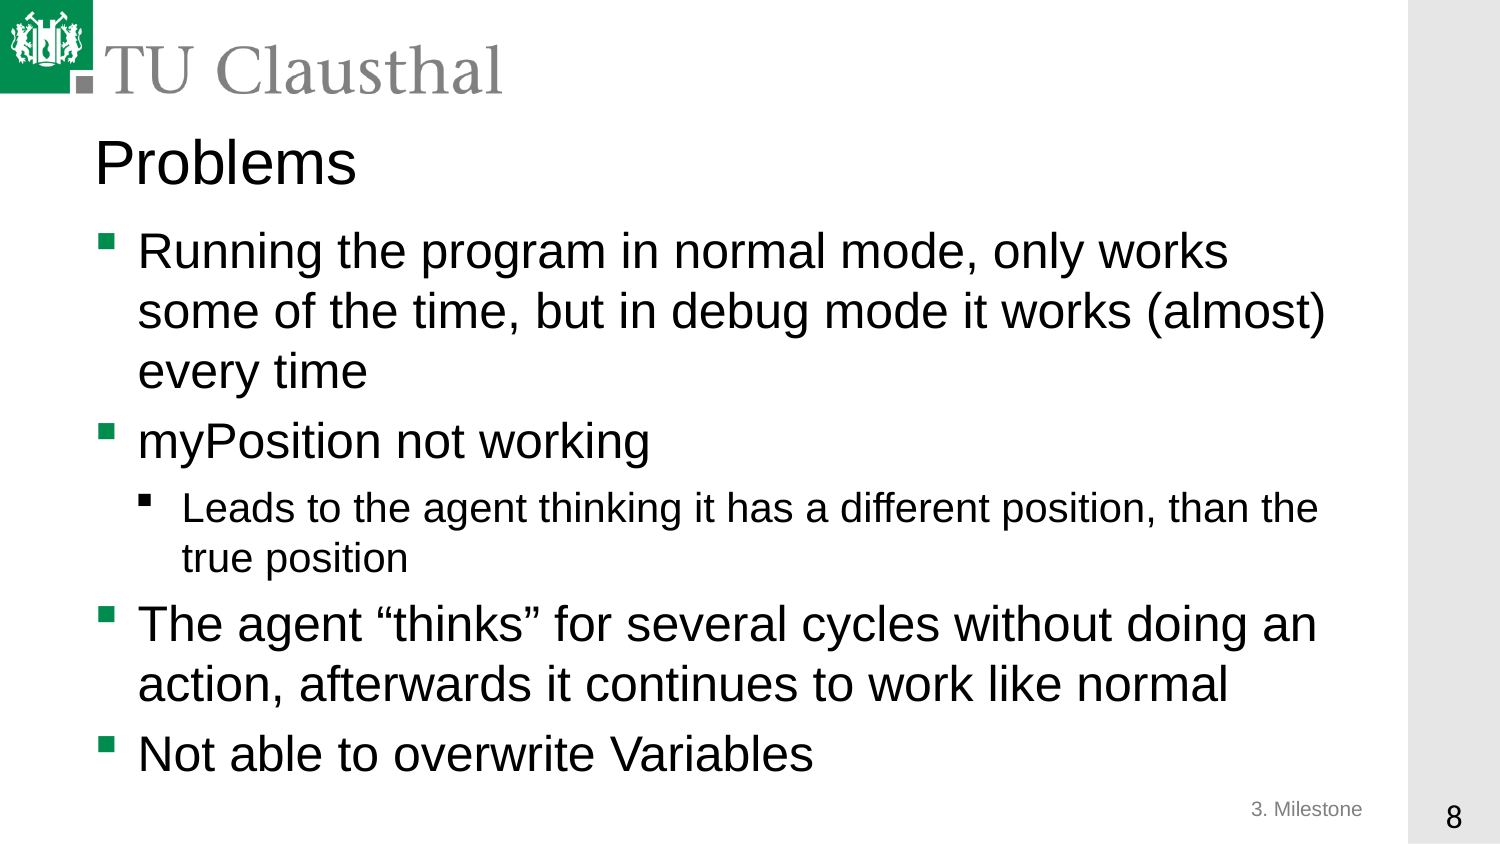

# Problems
Running the program in normal mode, only works some of the time, but in debug mode it works (almost) every time
myPosition not working
Leads to the agent thinking it has a different position, than the true position
The agent “thinks” for several cycles without doing an action, afterwards it continues to work like normal
Not able to overwrite Variables